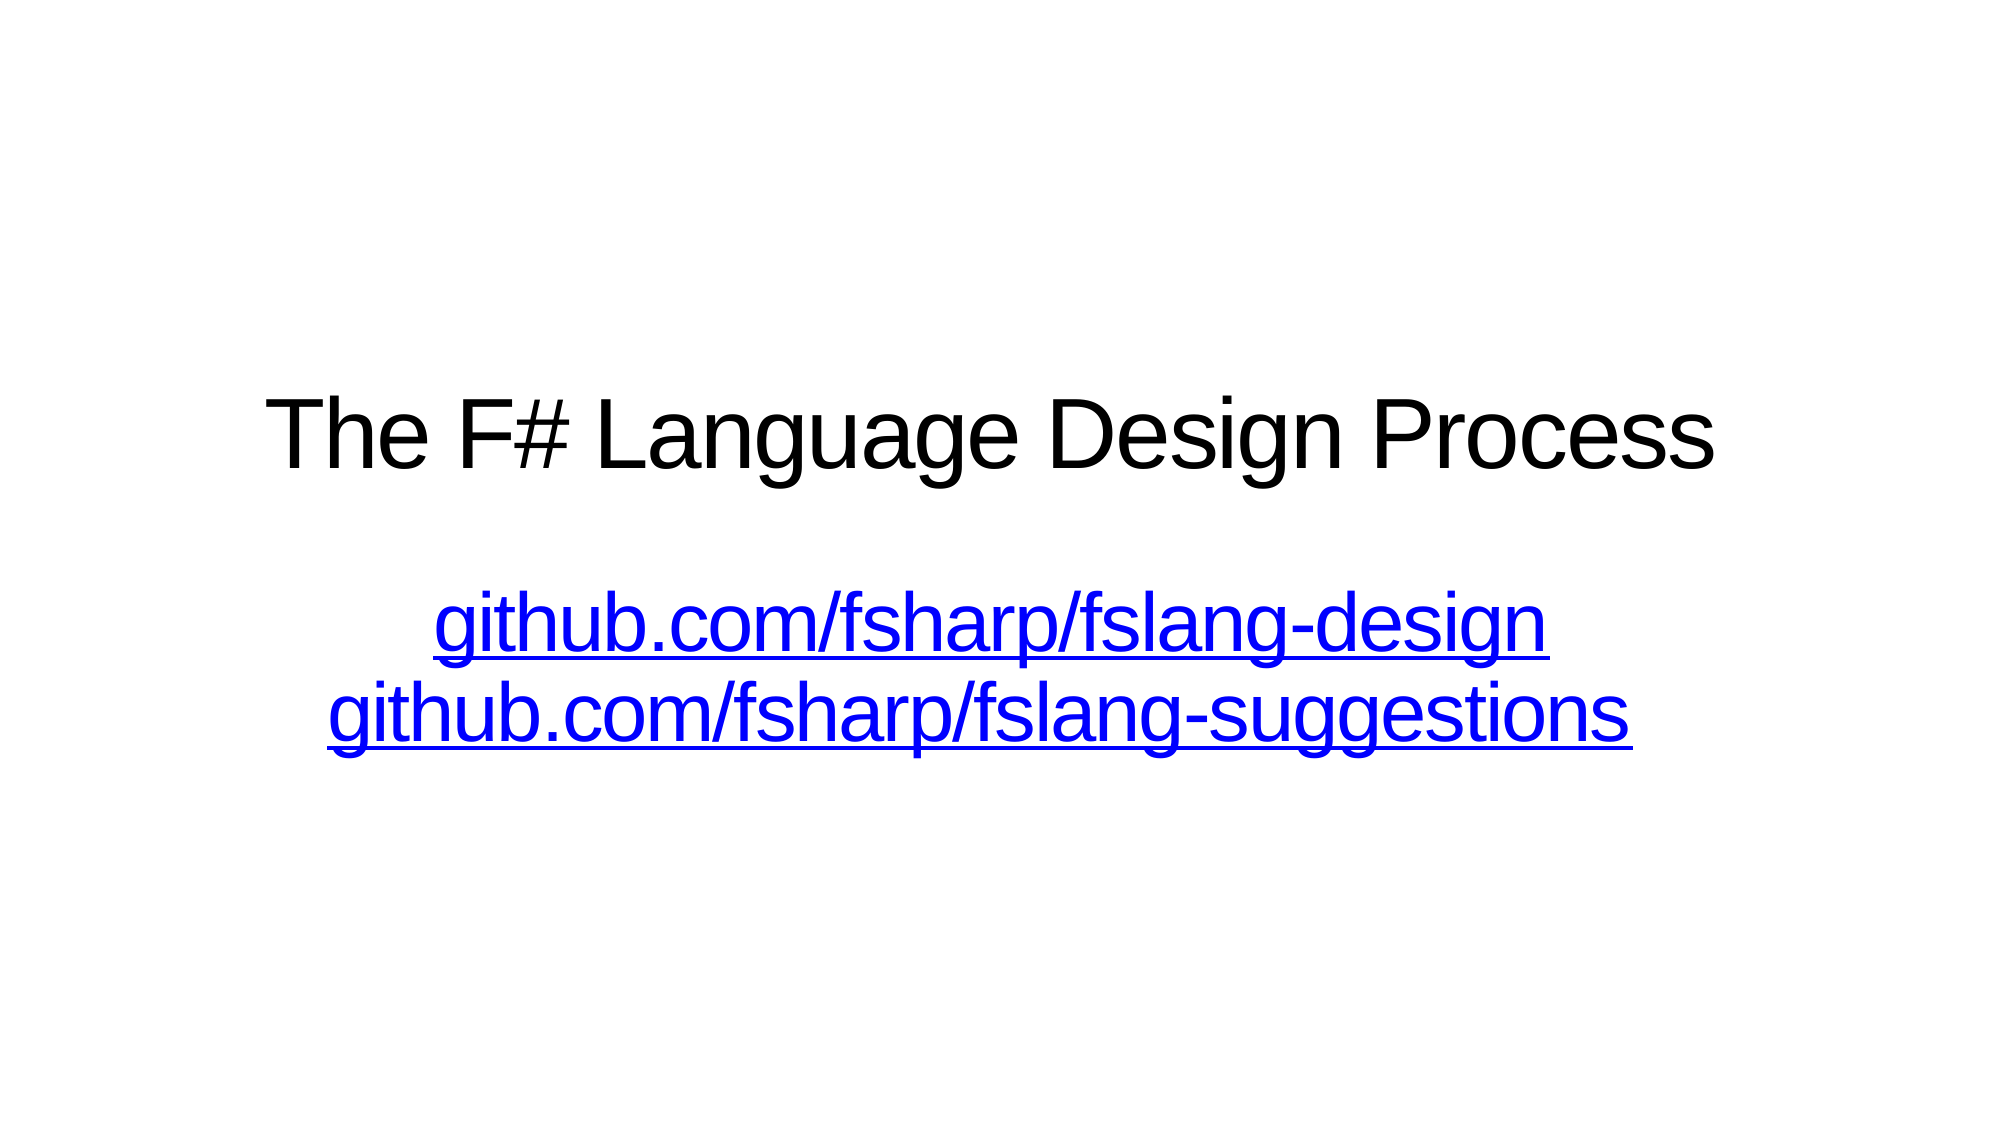

# The F# Language Design Process github.com/fsharp/fslang-design github.com/fsharp/fslang-suggestions